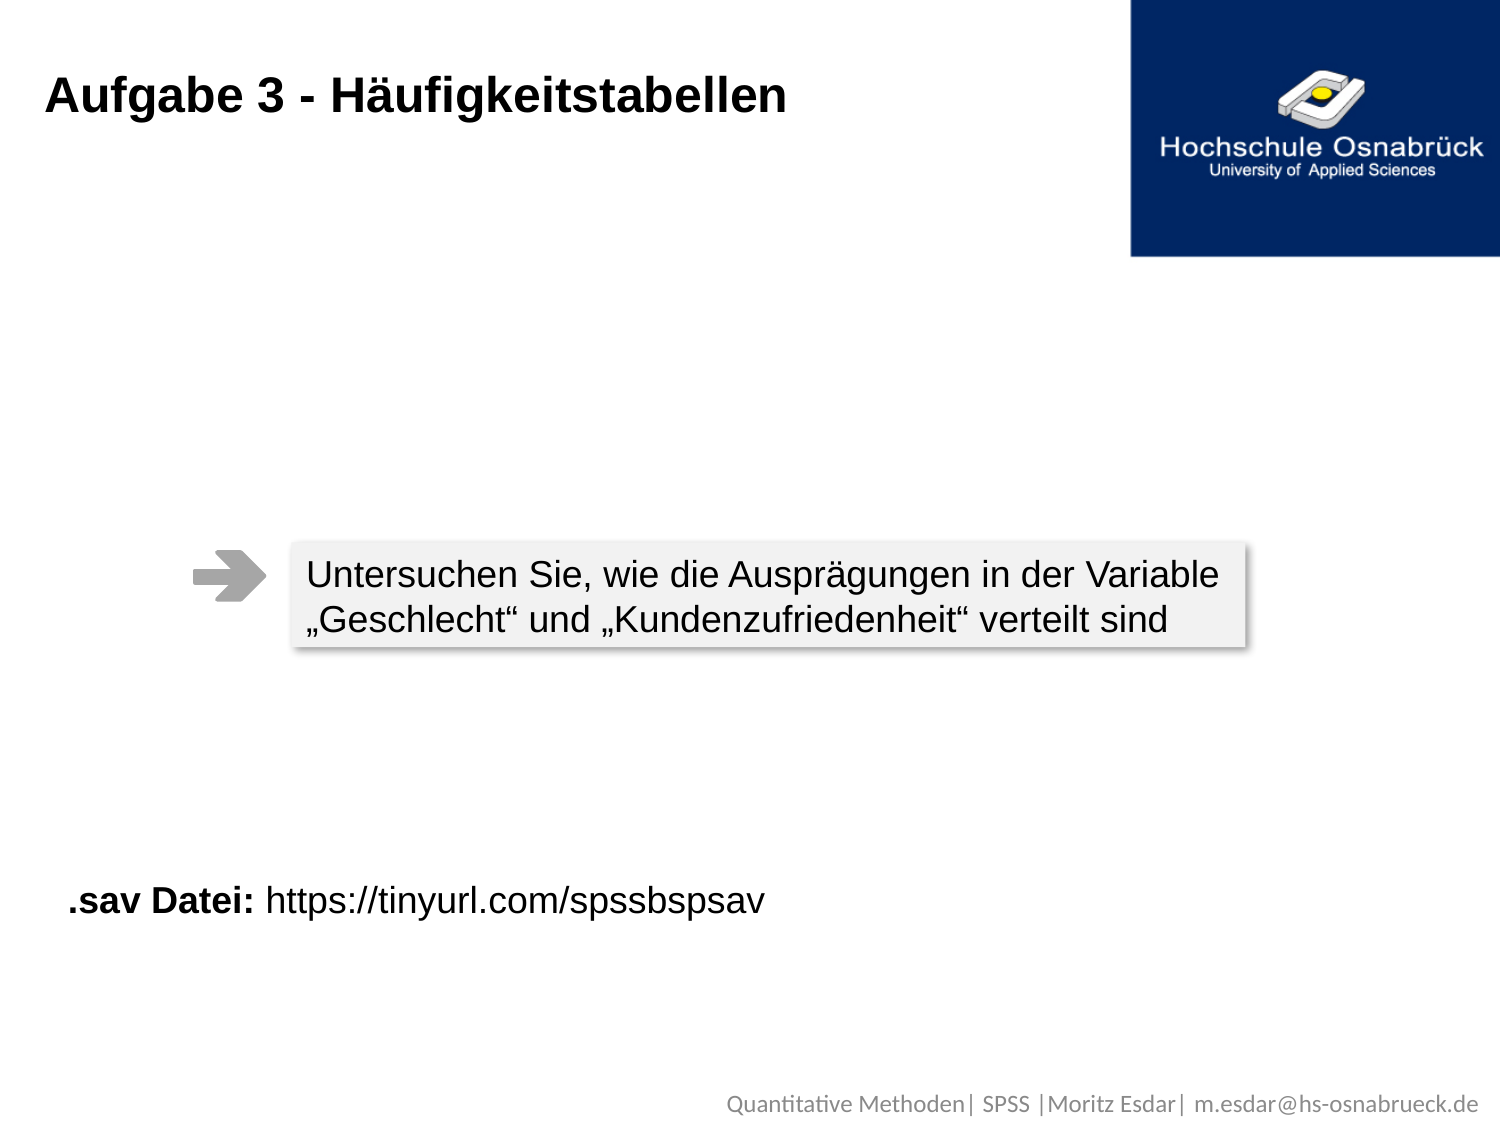

Aufgabe 3 - Häufigkeitstabellen

Untersuchen Sie, wie die Ausprägungen in der Variable
„Geschlecht“ und „Kundenzufriedenheit“ verteilt sind

.sav Datei: https://tinyurl.com/spssbspsav
 Quantitative Methoden| SPSS |Moritz Esdar| m.esdar@hs-osnabrueck.de